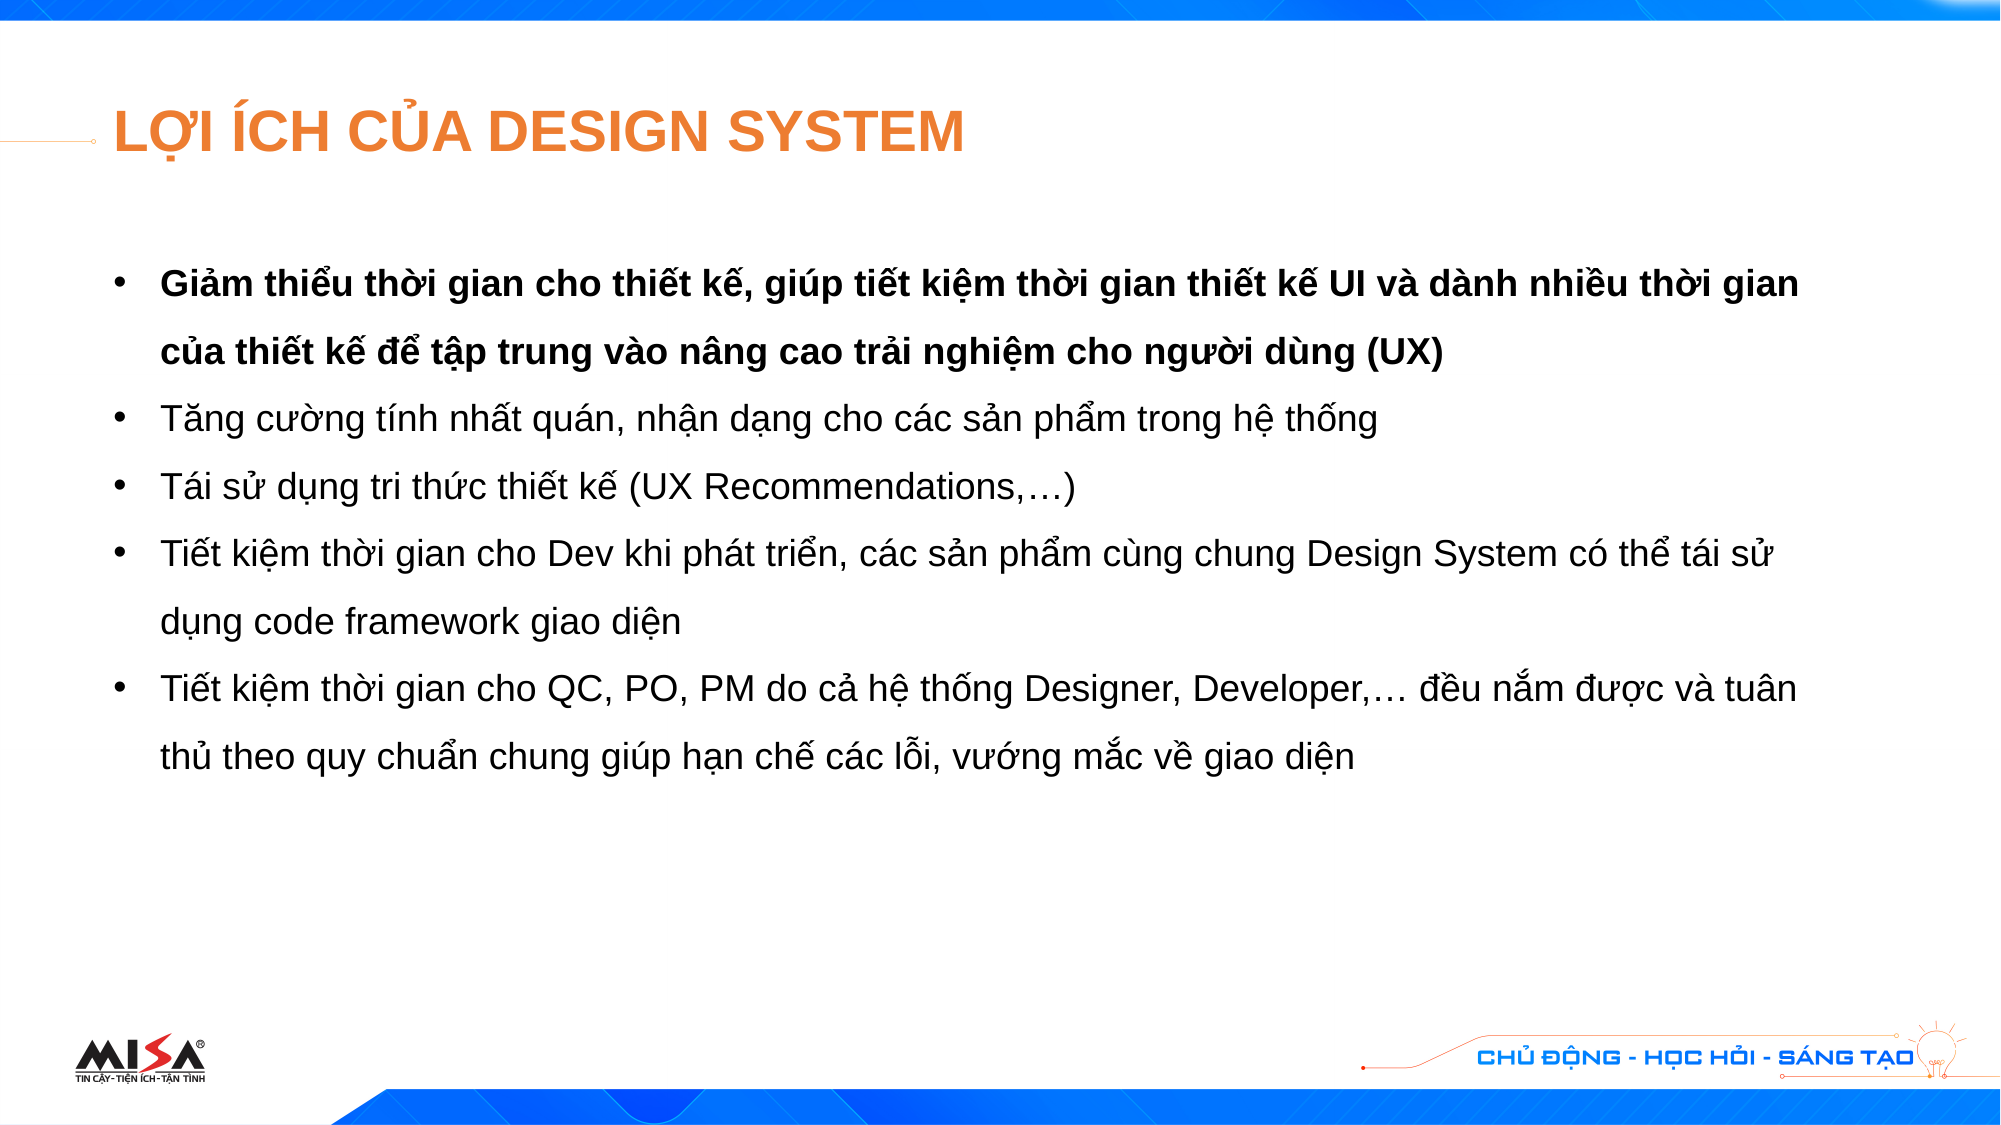

# LỢI ÍCH CỦA DESIGN SYSTEM
Giảm thiểu thời gian cho thiết kế, giúp tiết kiệm thời gian thiết kế UI và dành nhiều thời gian của thiết kế để tập trung vào nâng cao trải nghiệm cho người dùng (UX)
Tăng cường tính nhất quán, nhận dạng cho các sản phẩm trong hệ thống
Tái sử dụng tri thức thiết kế (UX Recommendations,…)
Tiết kiệm thời gian cho Dev khi phát triển, các sản phẩm cùng chung Design System có thể tái sử dụng code framework giao diện
Tiết kiệm thời gian cho QC, PO, PM do cả hệ thống Designer, Developer,… đều nắm được và tuân thủ theo quy chuẩn chung giúp hạn chế các lỗi, vướng mắc về giao diện